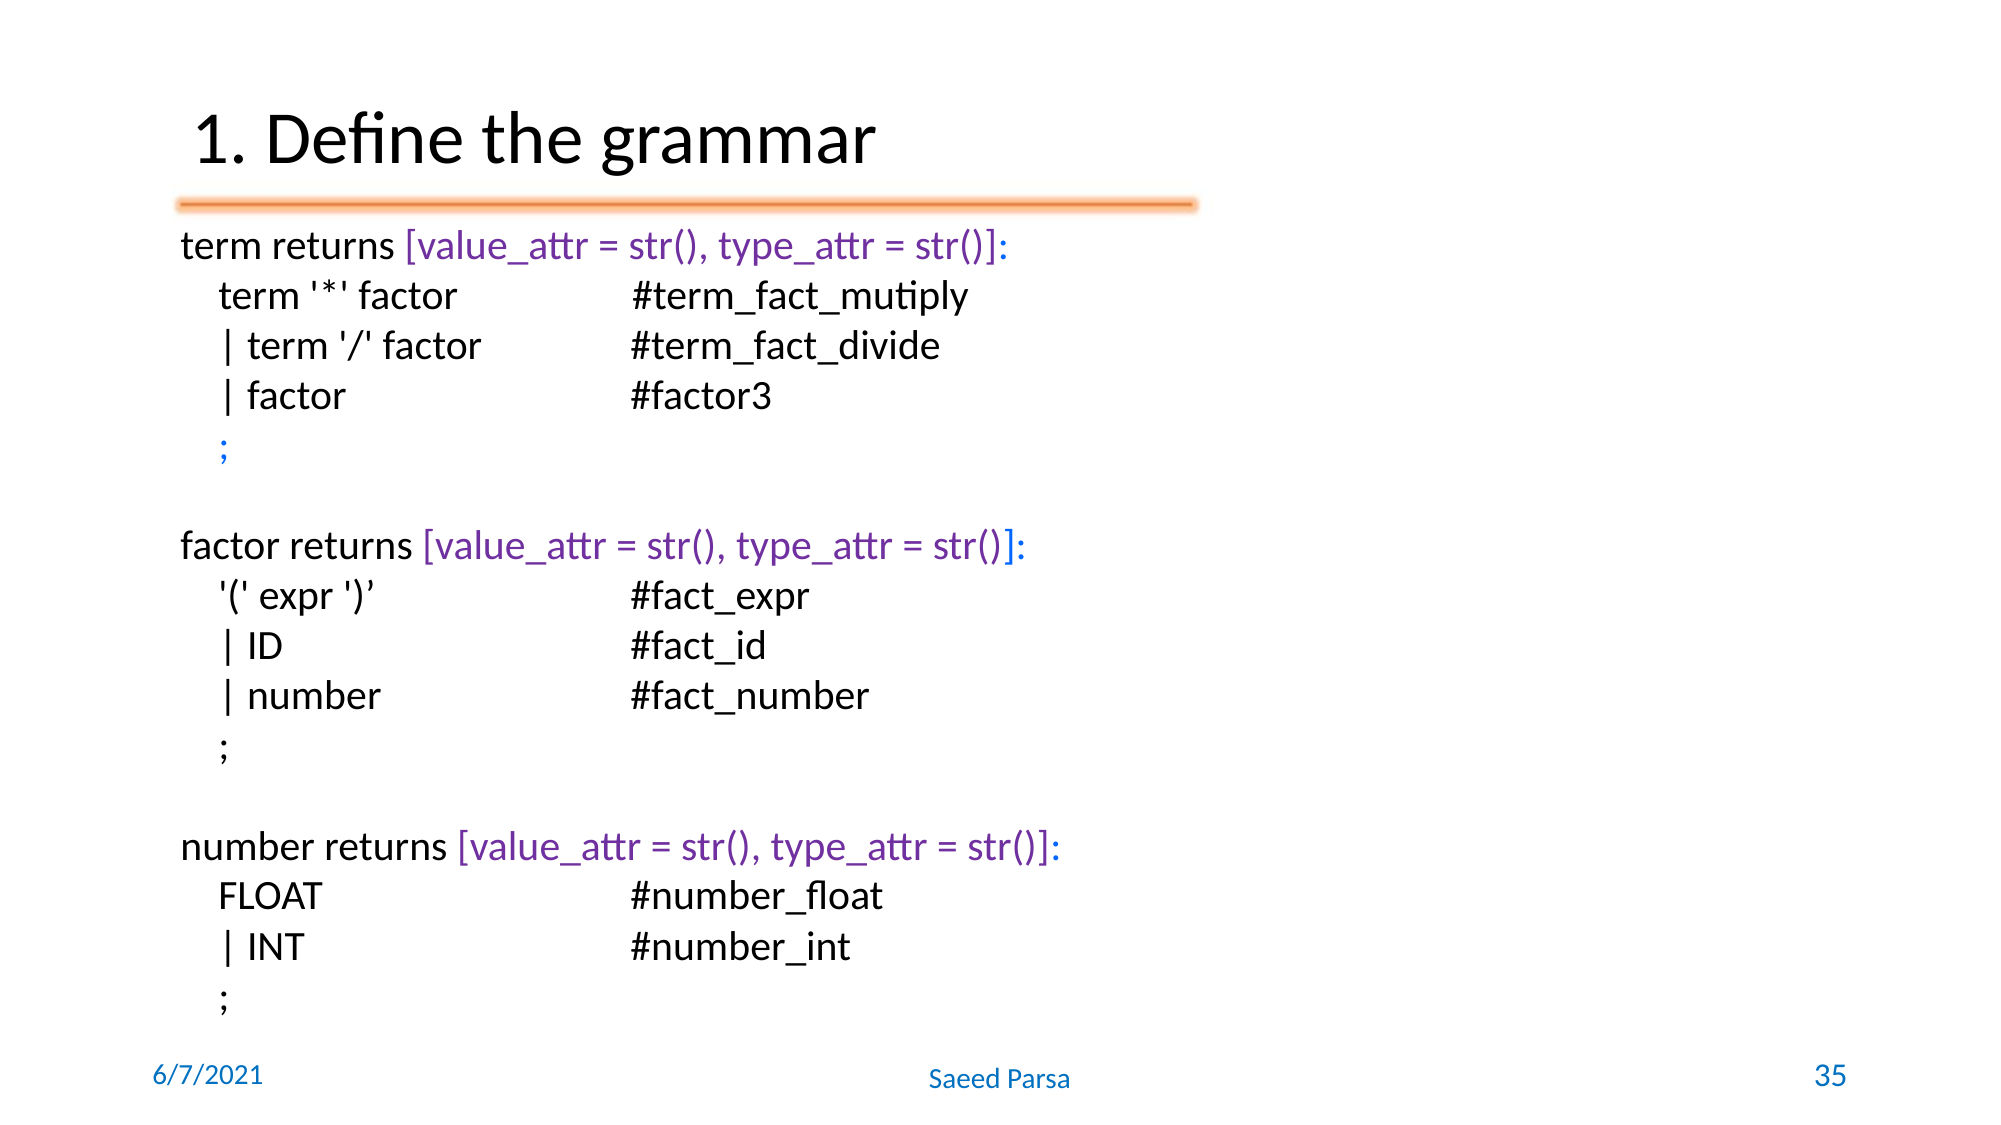

1. Define the grammar
term returns [value_attr = str(), type_attr = str()]:
    term '*' factor	                #term_fact_mutiply
    | term '/' factor 	#term_fact_divide
    | factor 		#factor3
    ;

factor returns [value_attr = str(), type_attr = str()]:
    '(' expr ')’ 		#fact_expr
    | ID 			#fact_id
    | number 		#fact_number
    ;

number returns [value_attr = str(), type_attr = str()]:
    FLOAT 		#number_float
    | INT 			#number_int
    ;
6/7/2021
Saeed Parsa
35